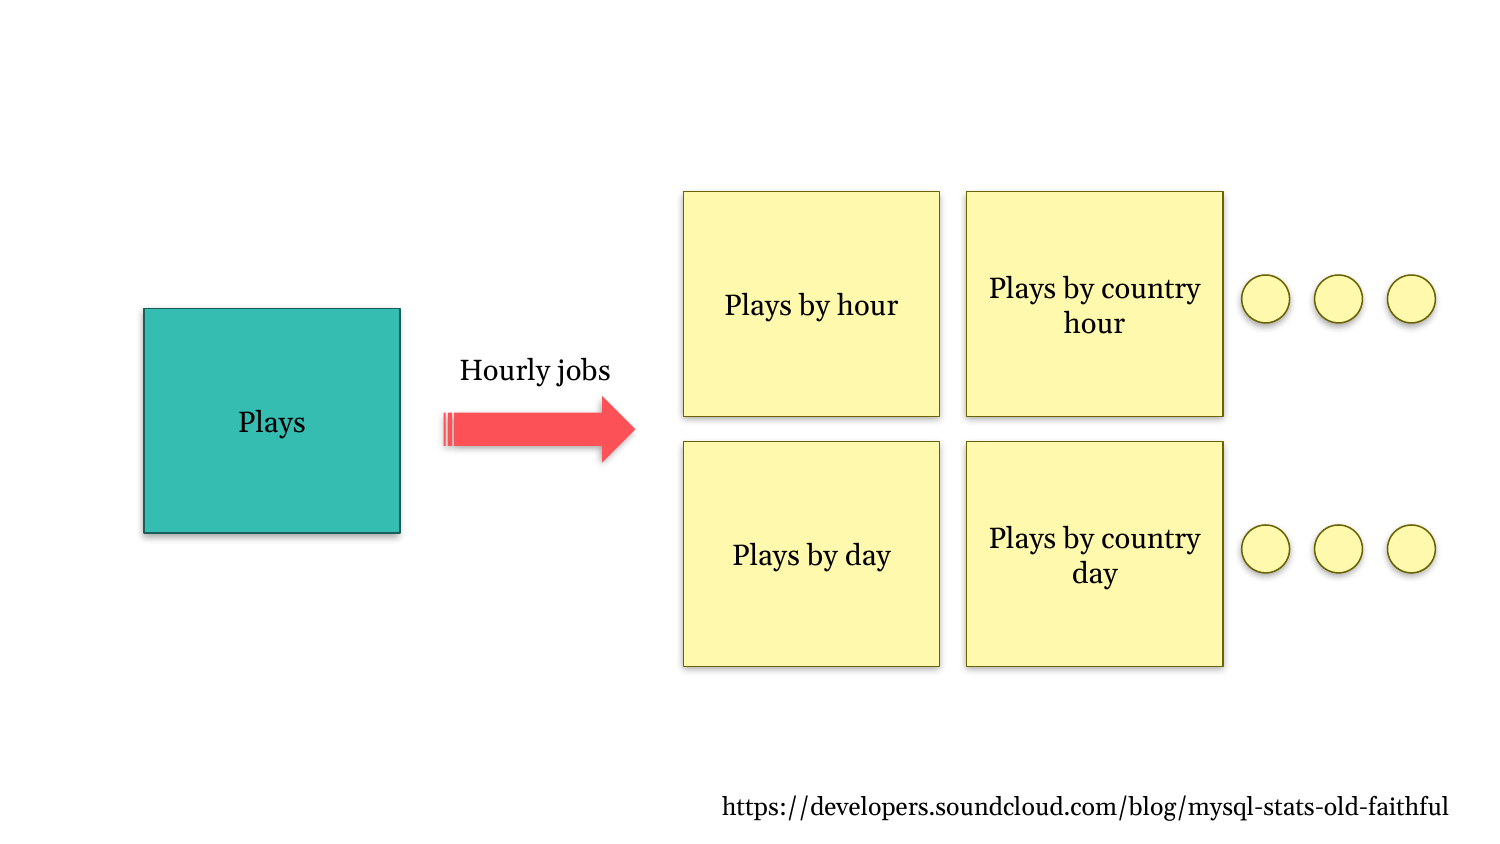

Plays by hour
Plays by country hour

Plays
Hourly jobs

Plays by day
Plays by country day

https://developers.soundcloud.com/blog/mysql-stats-old-faithful